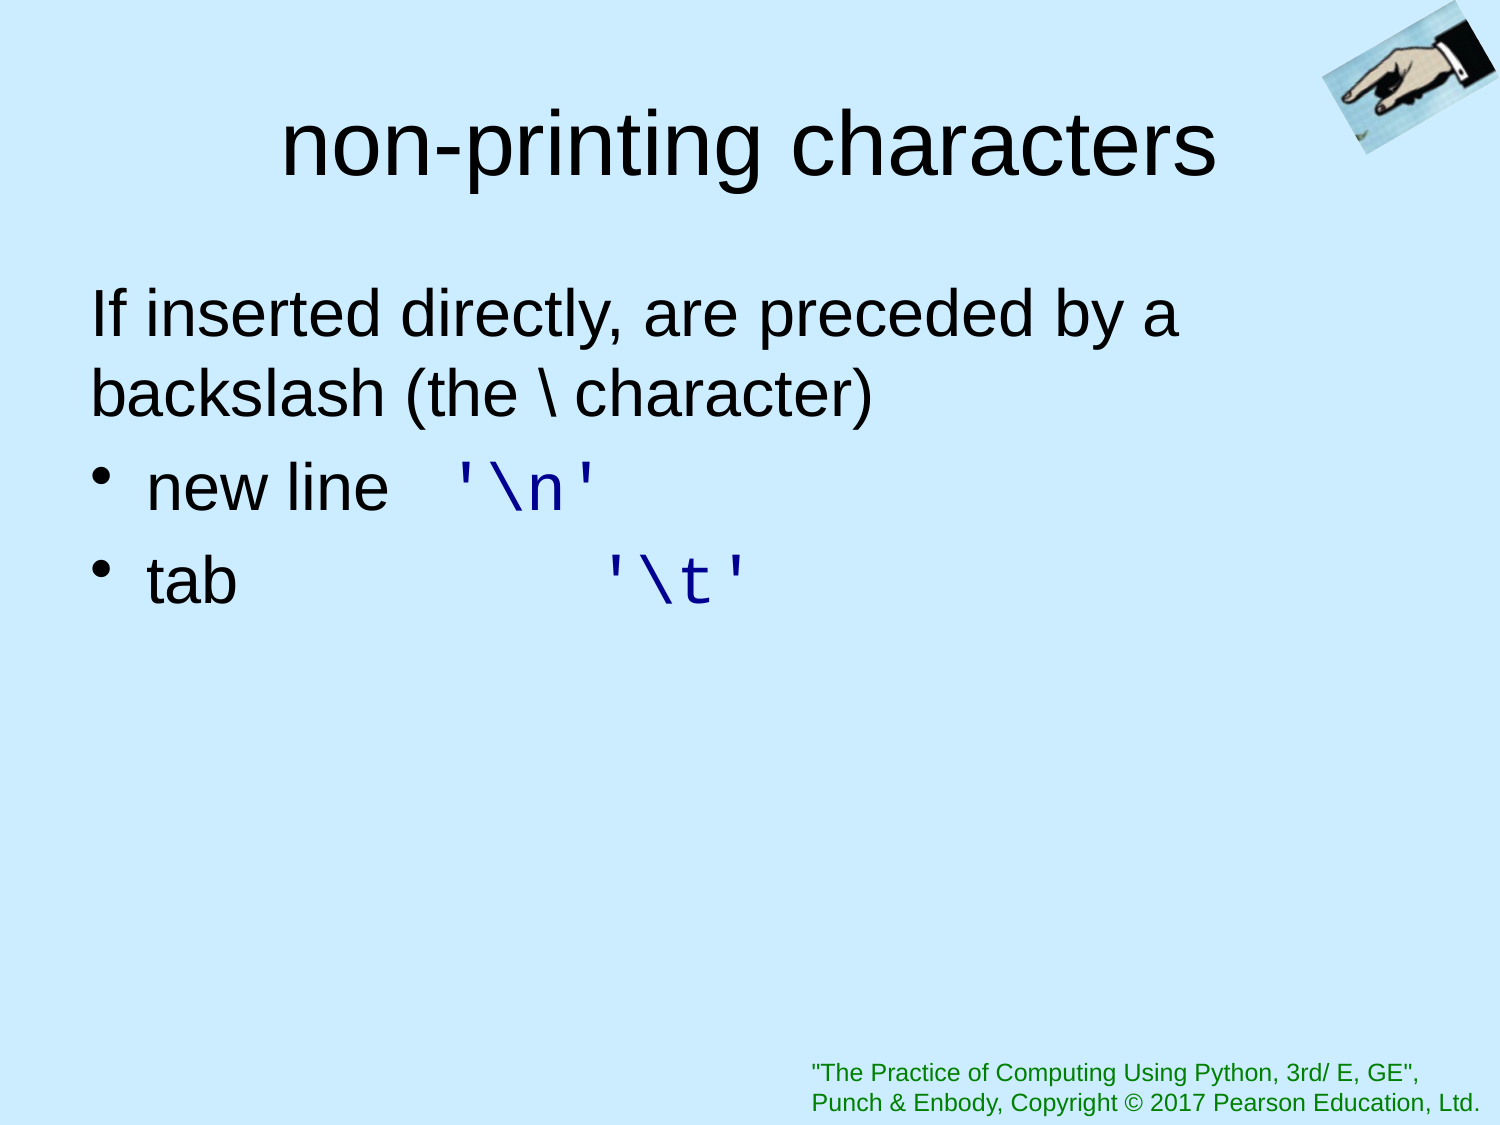

# non-printing characters
If inserted directly, are preceded by a backslash (the \ character)
new line	'\n'
tab			'\t'